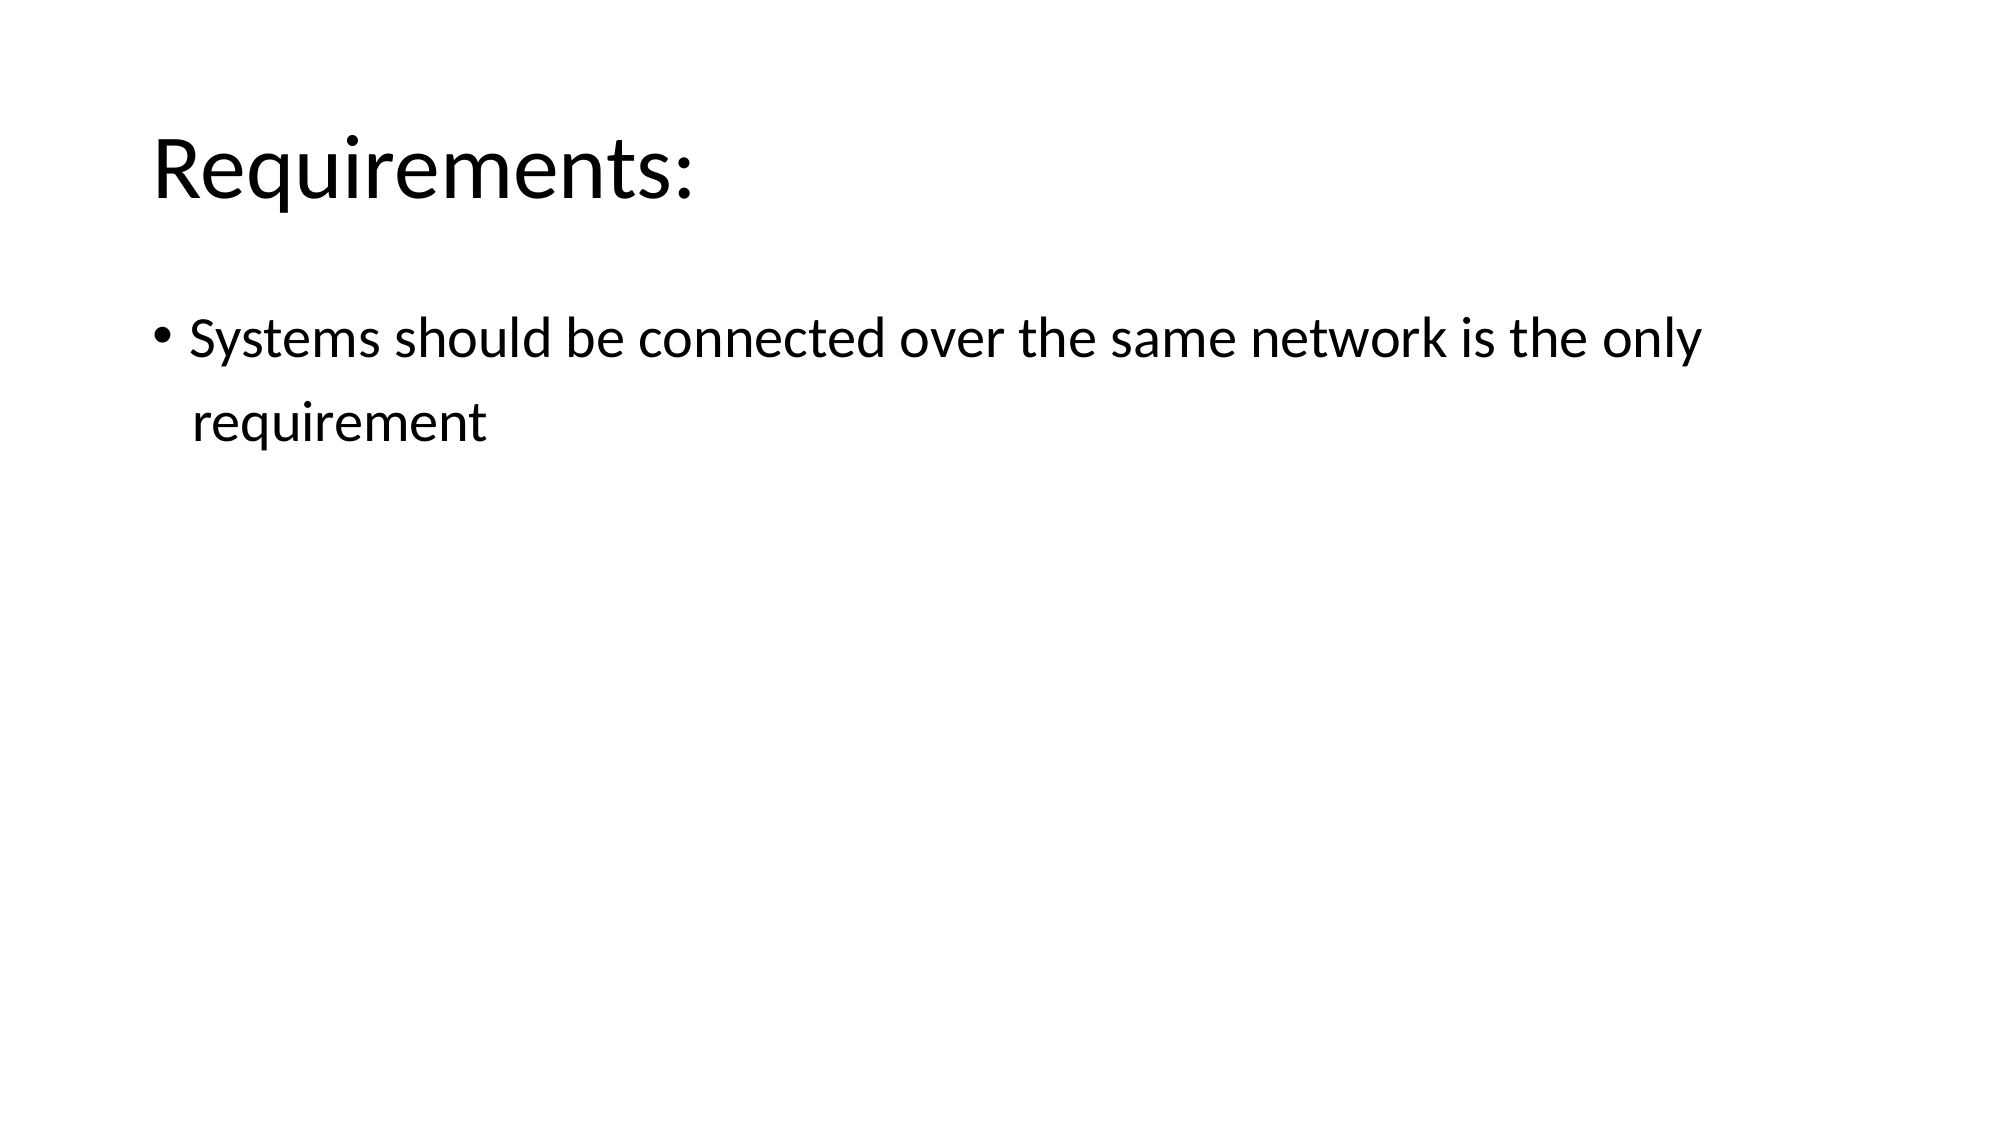

# Requirements:
Systems should be connected over the same network is the only
   requirement